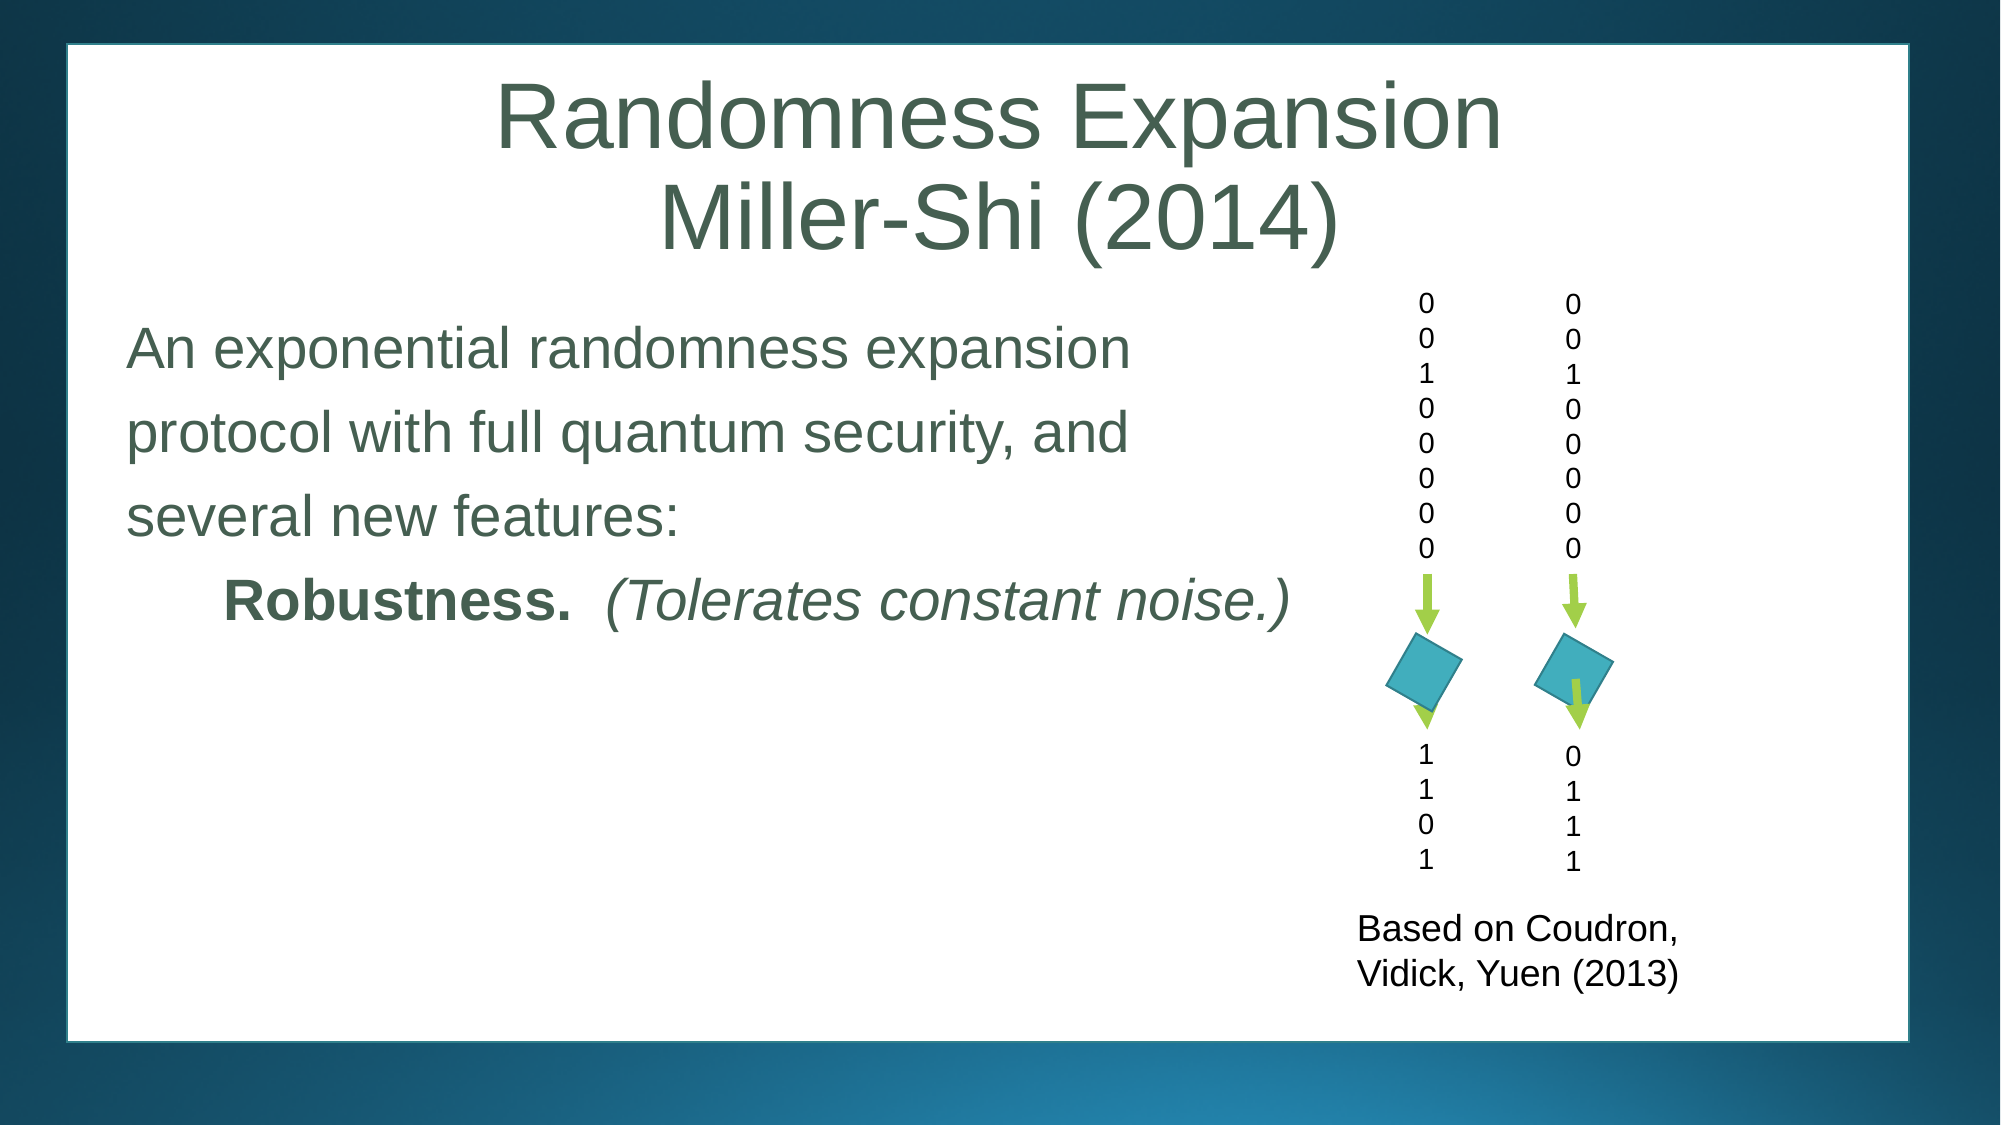

# Randomness Expansion Miller-Shi (2014)
0
0
1
0
0
0
0
0
0
0
1
0
0
0
0
0

An exponential randomness expansion
protocol with full quantum security, and
several new features:
      Robustness.  (Tolerates constant noise.)

1
1
0
1
0
1
1
1
Based on Coudron, Vidick, Yuen (2013)